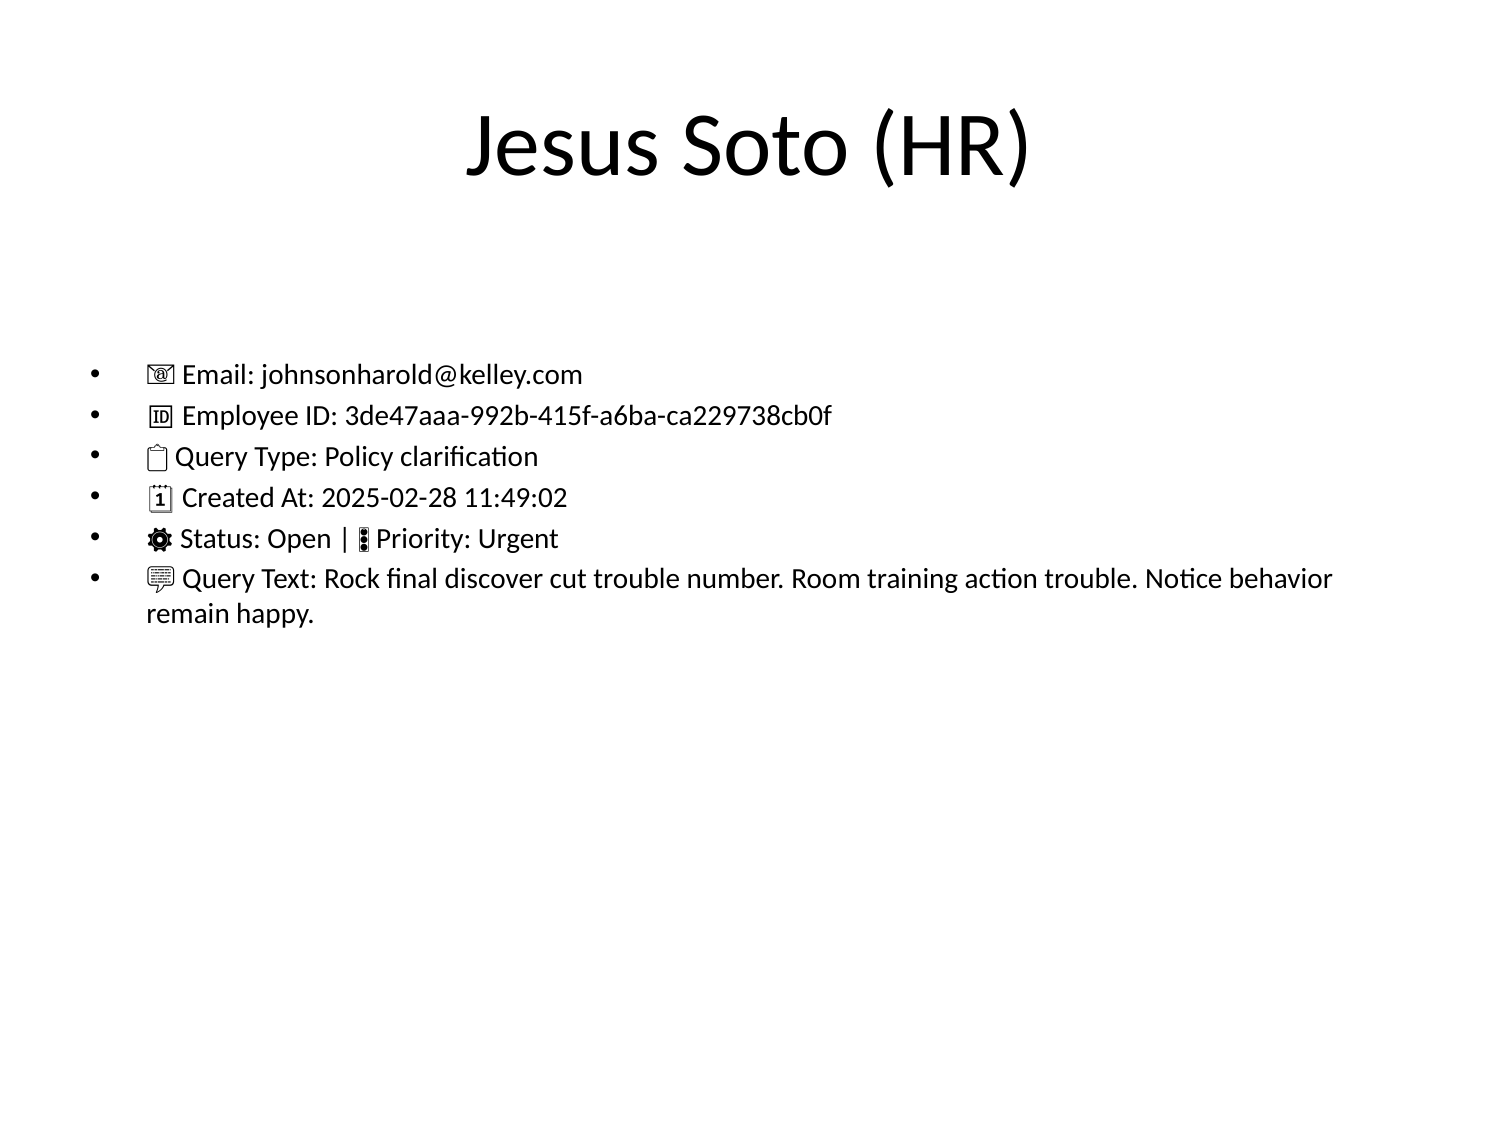

# Jesus Soto (HR)

📧 Email: johnsonharold@kelley.com
🆔 Employee ID: 3de47aaa-992b-415f-a6ba-ca229738cb0f
📋 Query Type: Policy clarification
🗓 Created At: 2025-02-28 11:49:02
⚙ Status: Open | 🚦 Priority: Urgent
💬 Query Text: Rock final discover cut trouble number. Room training action trouble. Notice behavior remain happy.